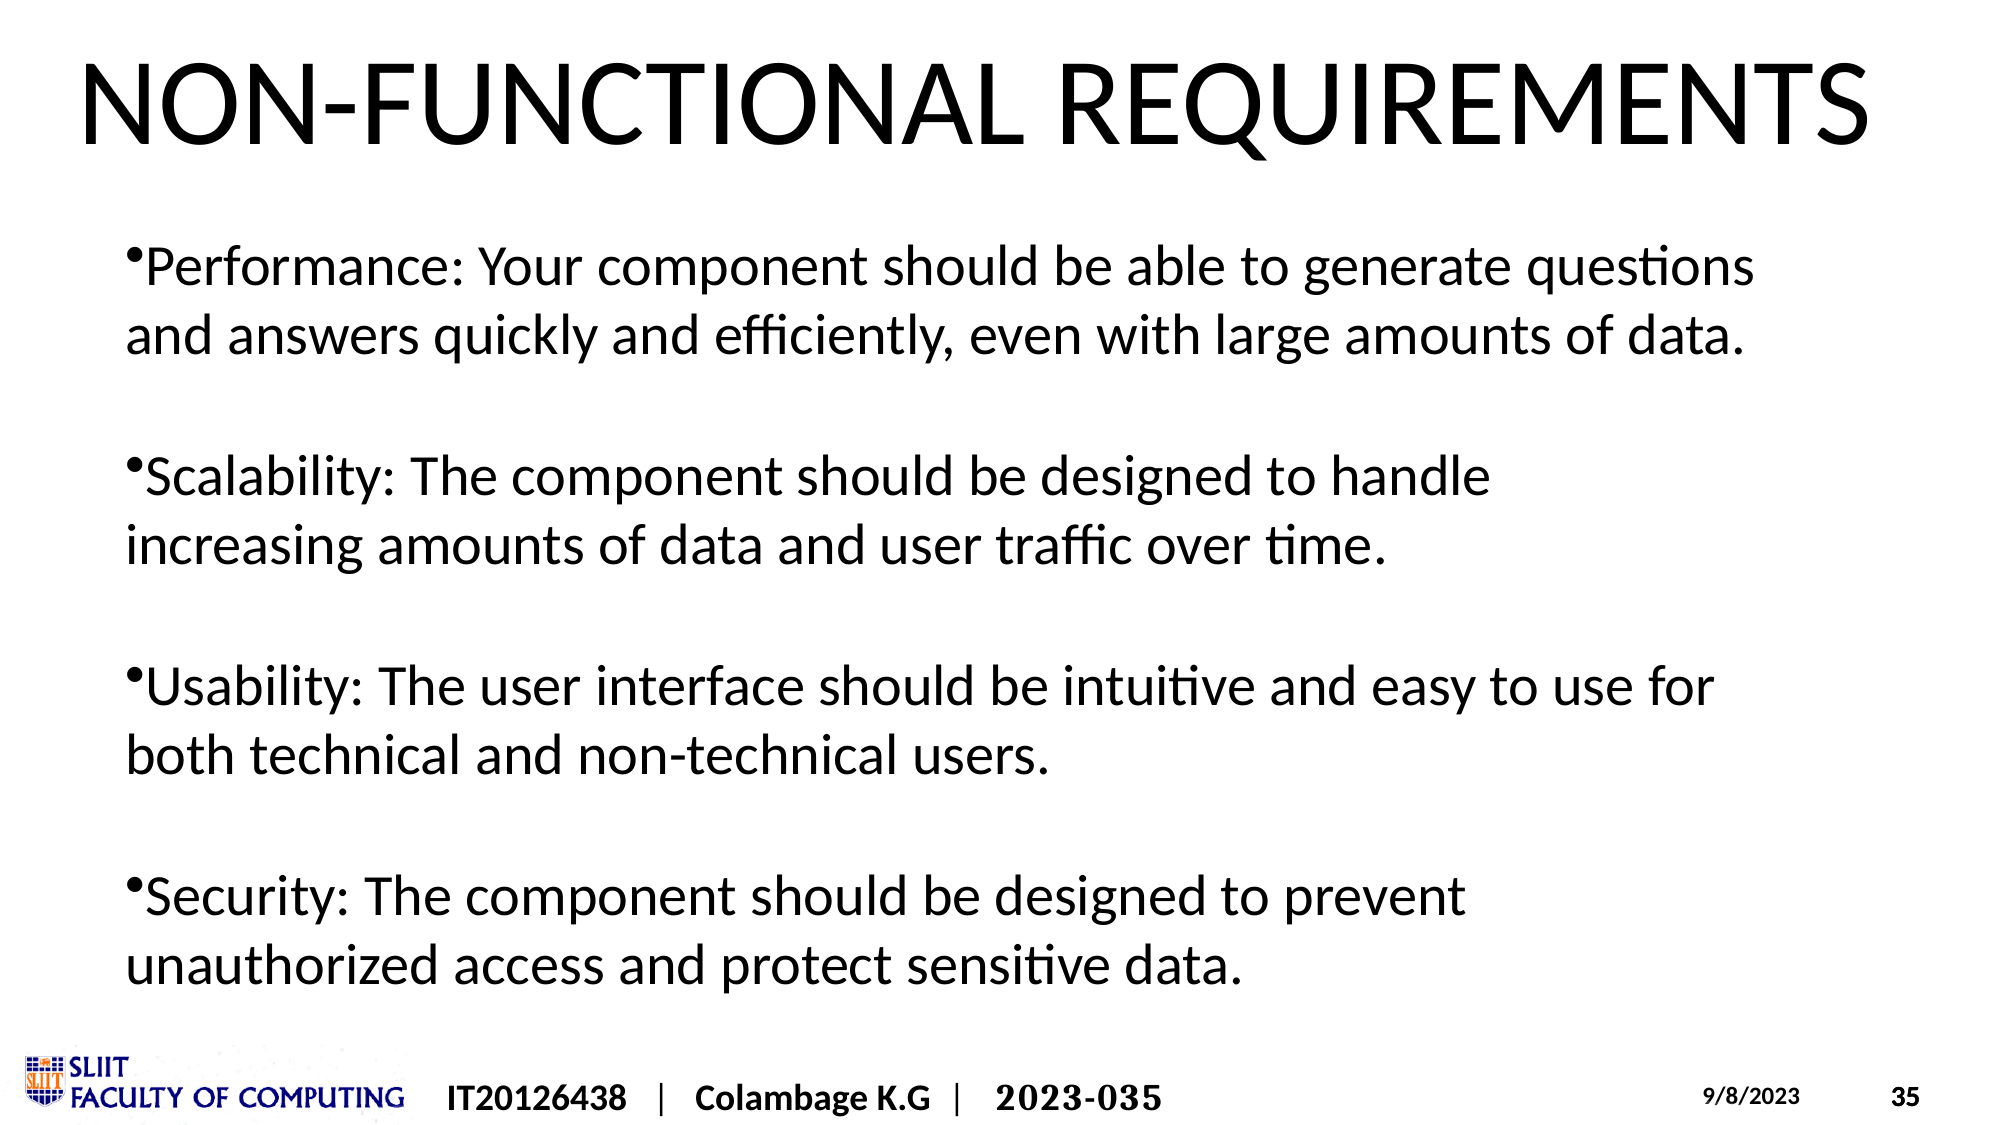

NON-FUNCTIONAL REQUIREMENTS
​
Performance: Your component should be able to generate questions and answers quickly and efficiently, even with large amounts of data.​

Scalability: The component should be designed to handle increasing amounts of data and user traffic over time.​

Usability: The user interface should be intuitive and easy to use for both technical and non-technical users.​

Security: The component should be designed to prevent unauthorized access and protect sensitive data.​
IT20126438   |   Colambage K.G  | 22023-035